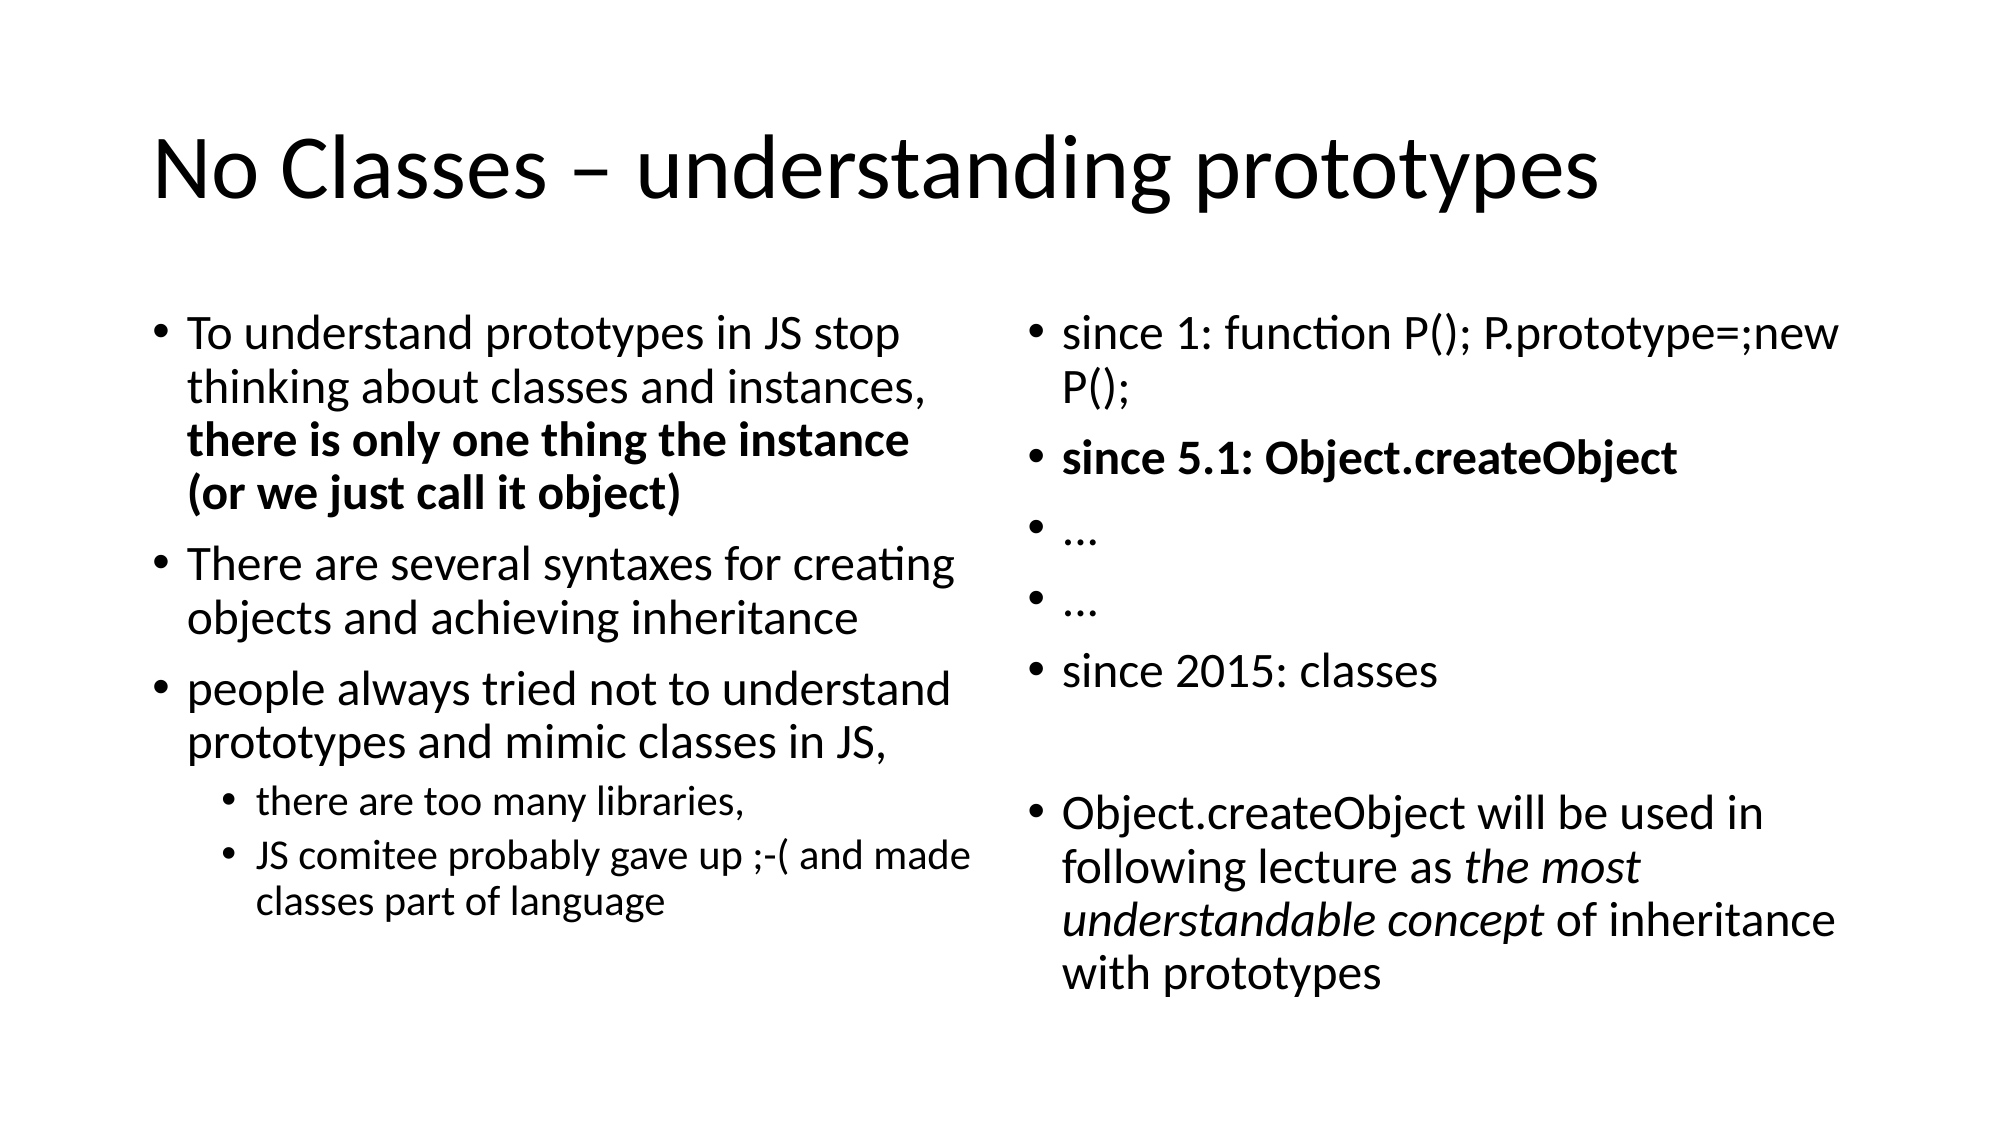

# No Classes – understanding prototypes
To understand prototypes in JS stop thinking about classes and instances, there is only one thing the instance (or we just call it object)
There are several syntaxes for creating objects and achieving inheritance
people always tried not to understand prototypes and mimic classes in JS,
there are too many libraries,
JS comitee probably gave up ;-( and made classes part of language
since 1: function P(); P.prototype=;new P();
since 5.1: Object.createObject
...
...
since 2015: classes

Object.createObject will be used in following lecture as the most understandable concept of inheritance with prototypes